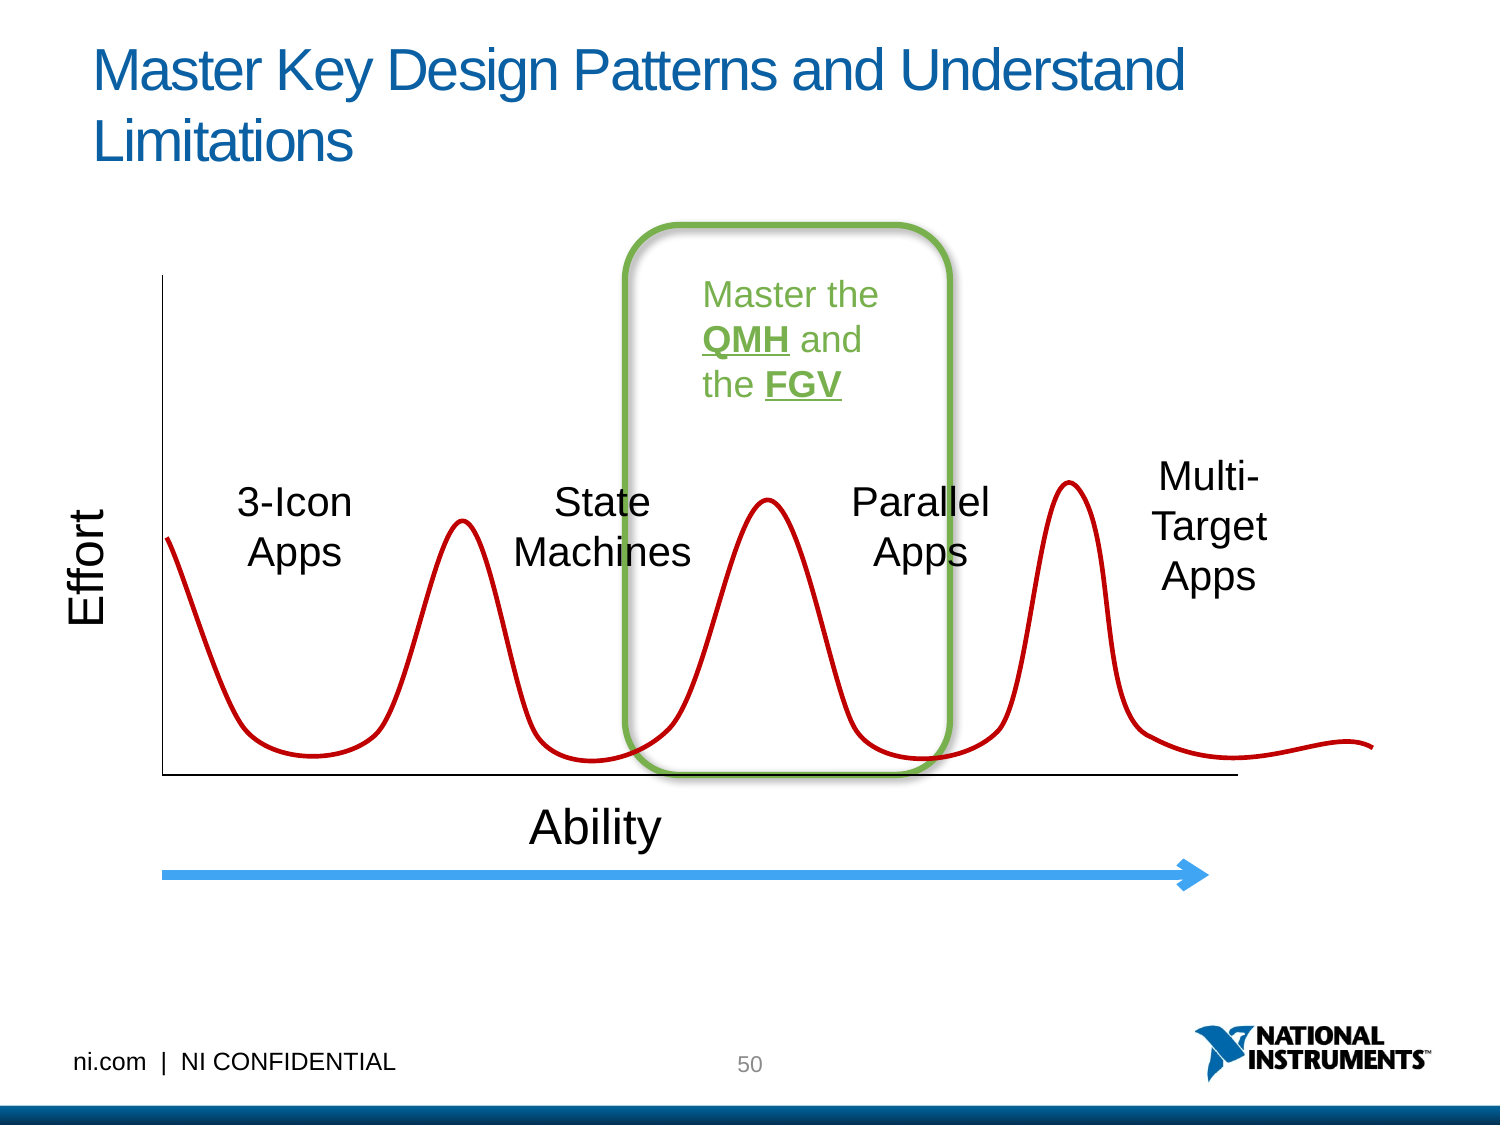

# Master Key Design Patterns and Understand Limitations

Master the QMH and the FGV
Multi-
Target
Apps
3-Icon
Apps
State
Machines
Parallel
Apps

Effort
Ability